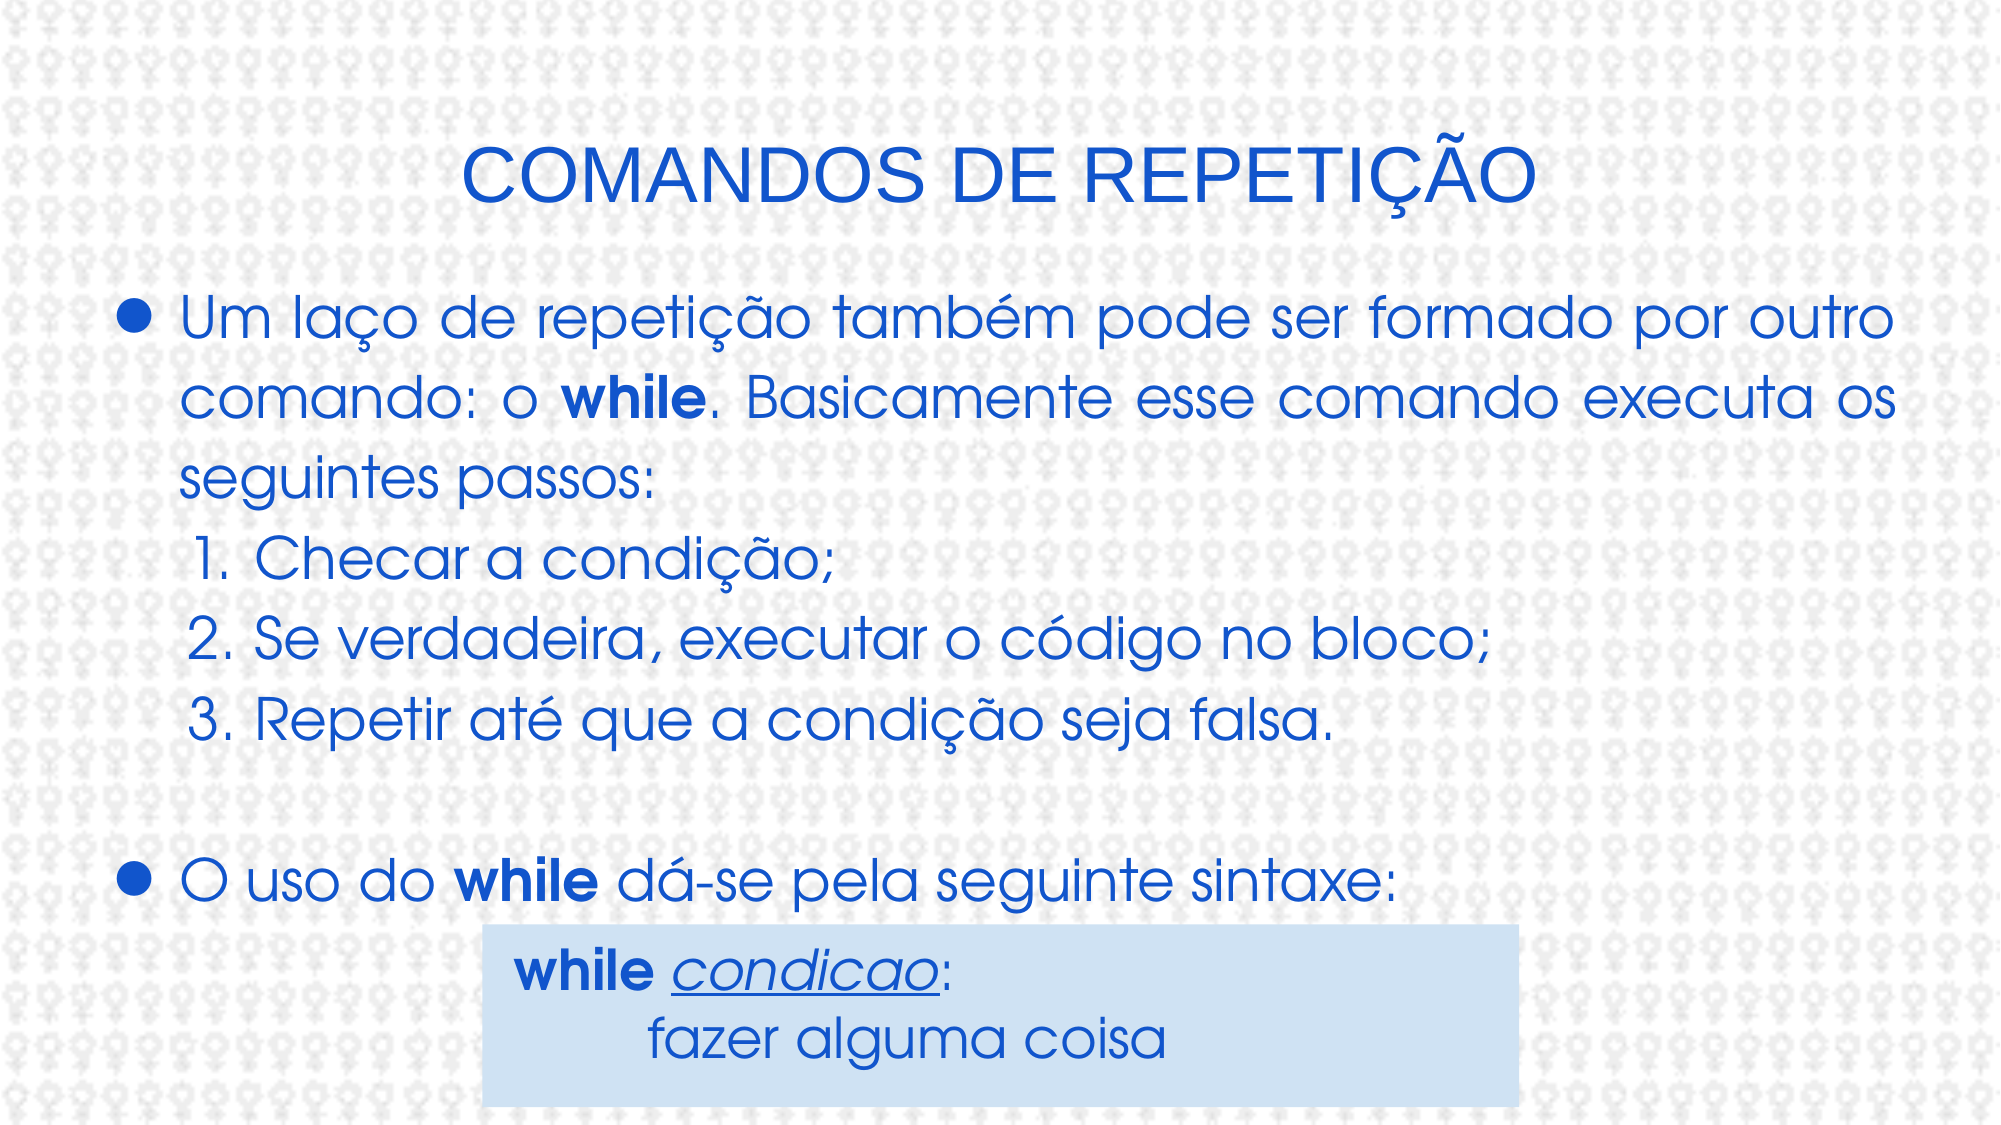

# COMANDOS DE REPETIÇÃO
Um laço de repetição também pode ser formado por outro comando: o while. Basicamente esse comando executa os seguintes passos:
Checar a condição;
Se verdadeira, executar o código no bloco;
Repetir até que a condição seja falsa.

O uso do while dá-se pela seguinte sintaxe:
 while condicao:
	fazer alguma coisa